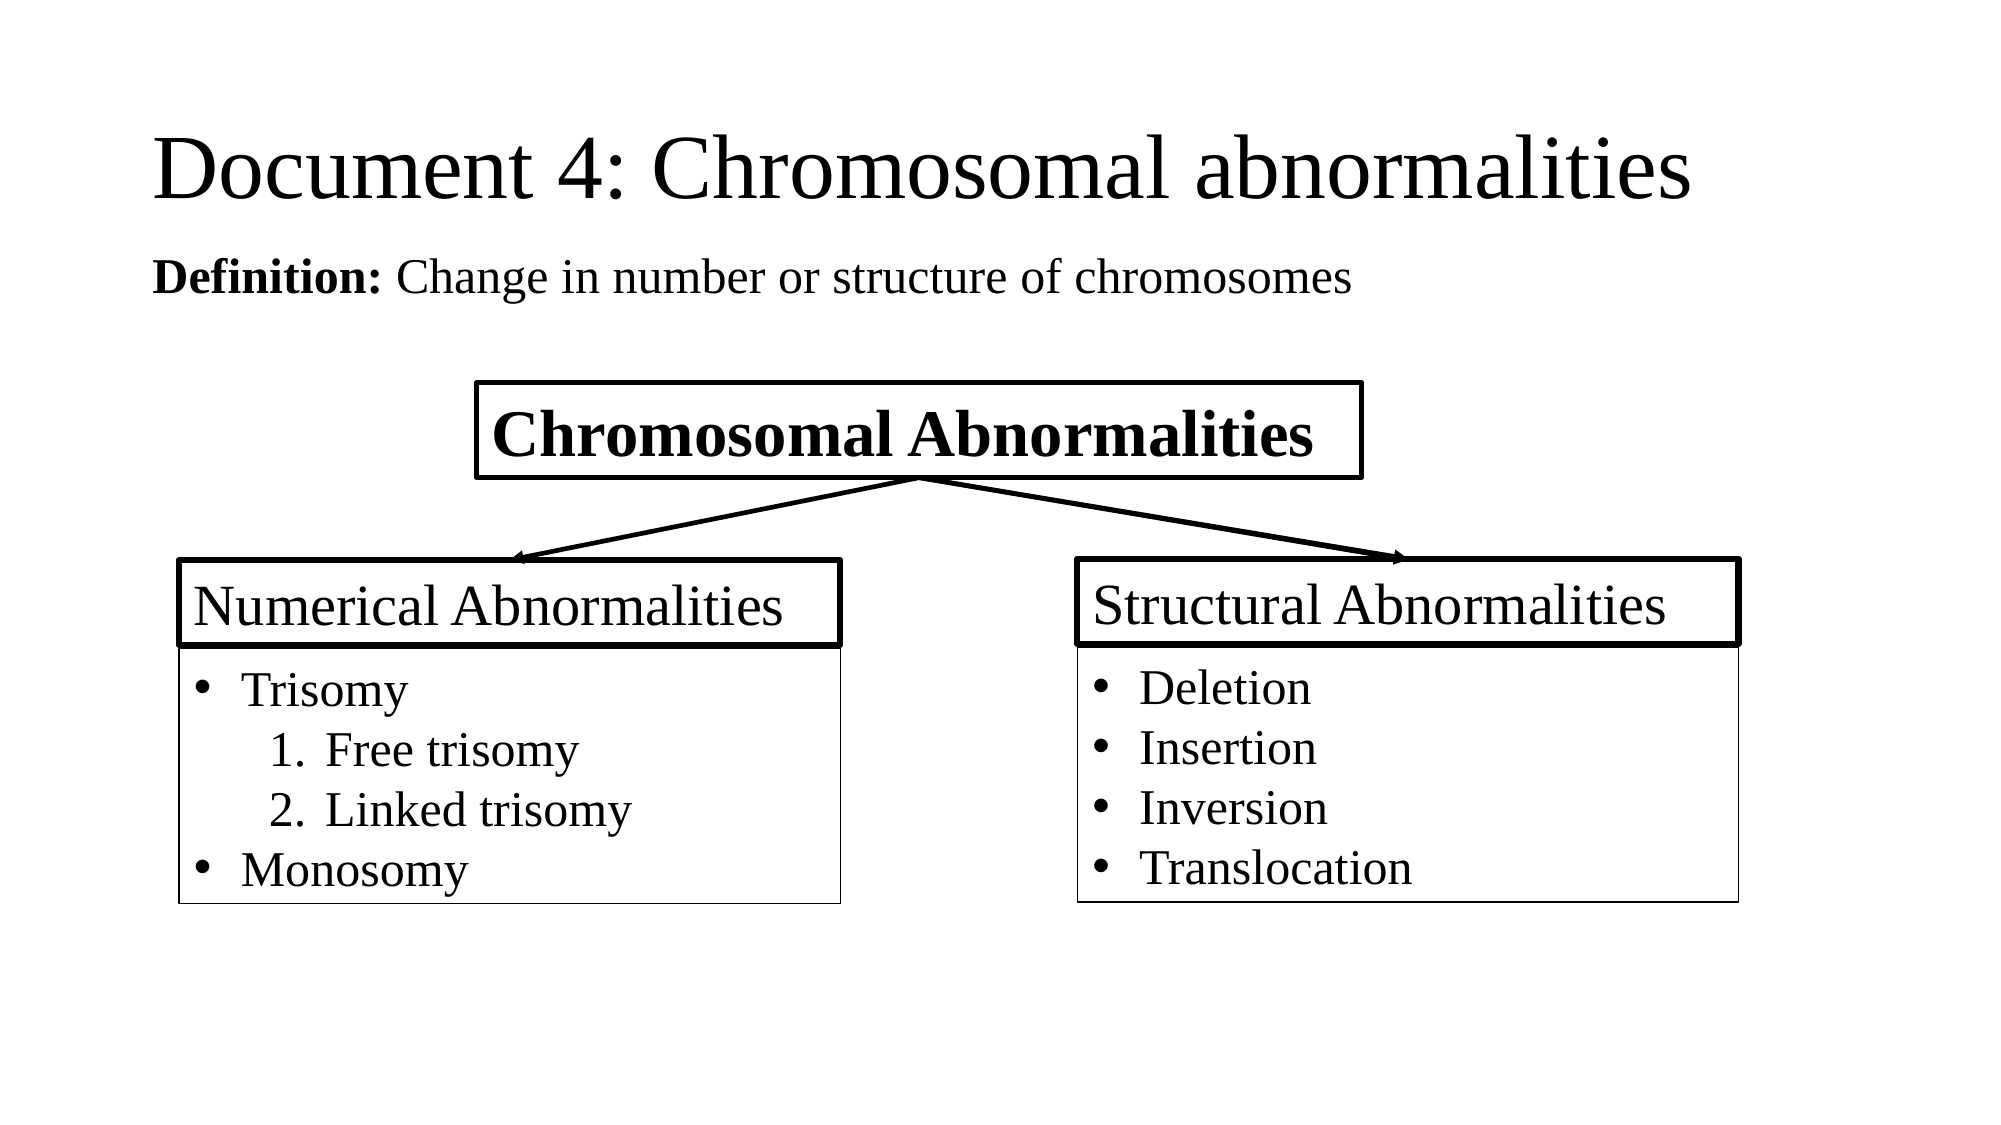

# Document 4: Chromosomal abnormalities
Definition: Change in number or structure of chromosomes
Chromosomal Abnormalities
Structural Abnormalities
Deletion
Insertion
Inversion
Translocation
Numerical Abnormalities
Trisomy
Free trisomy
Linked trisomy
Monosomy